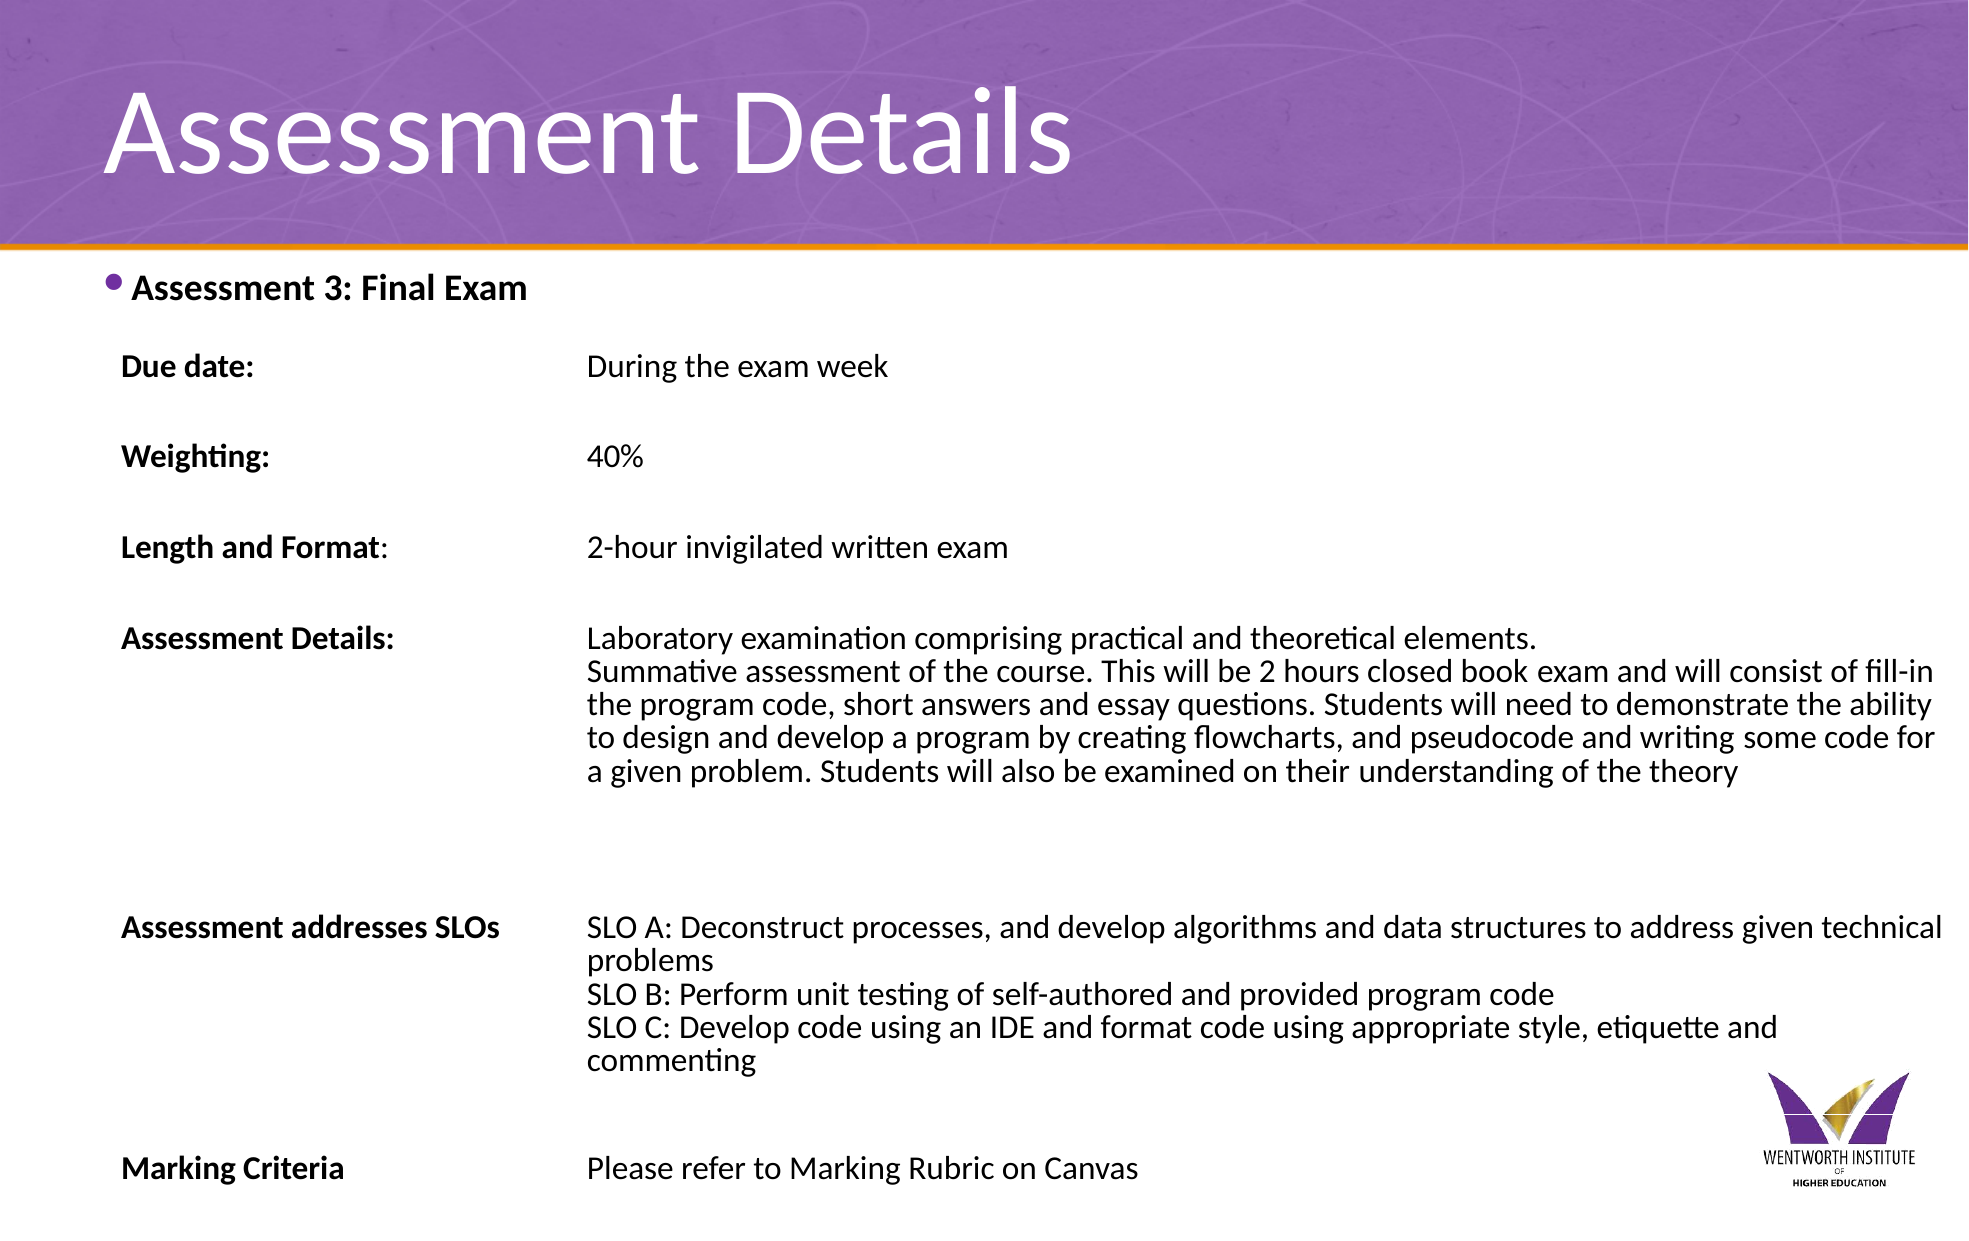

# Assessment Details
Assessment 3: Final Exam

| Due date: | During the exam week |
| --- | --- |
| Weighting: | 40% |
| Length and Format: | 2-hour invigilated written exam |
| Assessment Details: | Laboratory examination comprising practical and theoretical elements.  Summative assessment of the course. This will be 2 hours closed book exam and will consist of fill-in the program code, short answers and essay questions. Students will need to demonstrate the ability to design and develop a program by creating flowcharts, and pseudocode and writing some code for a given problem. Students will also be examined on their understanding of the theory |
| Assessment addresses SLOs | SLO A: Deconstruct processes, and develop algorithms and data structures to address given technical problems  SLO B: Perform unit testing of self-authored and provided program code  SLO C: Develop code using an IDE and format code using appropriate style, etiquette and commenting |
| Marking Criteria | Please refer to Marking Rubric on Canvas |